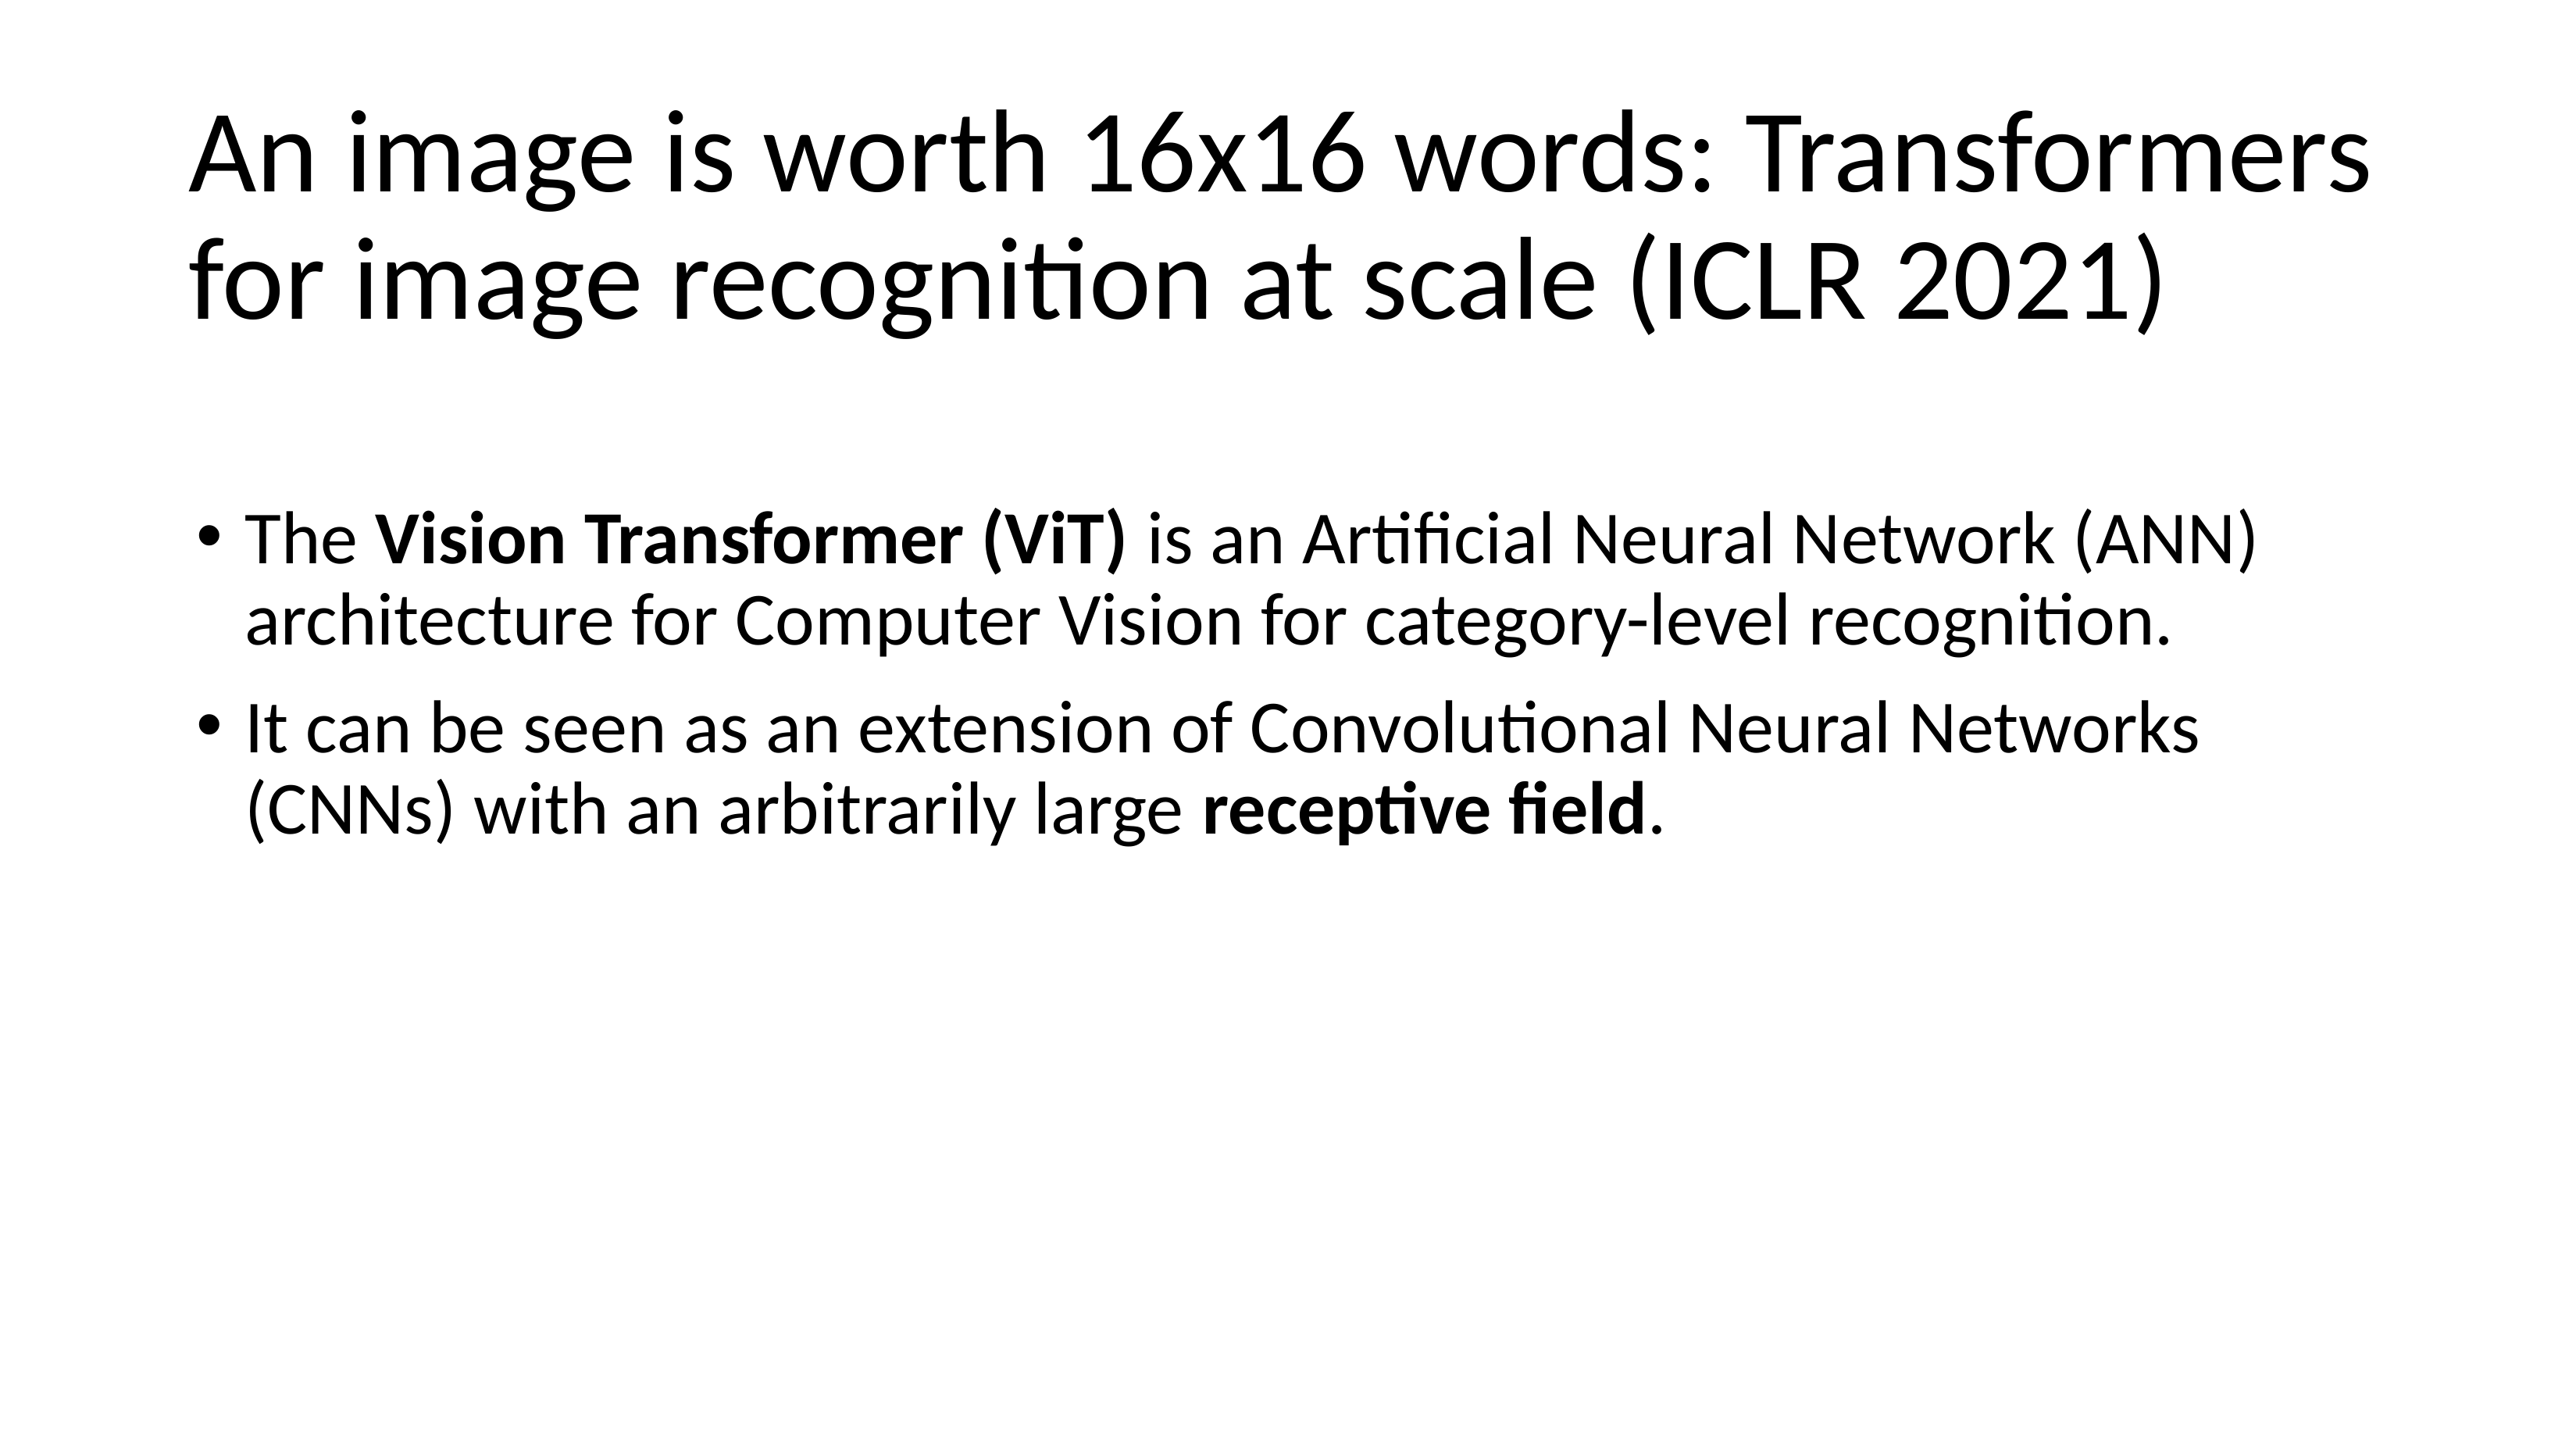

# An image is worth 16x16 words: Transformers for image recognition at scale (ICLR 2021)
The Vision Transformer (ViT) is an Artificial Neural Network (ANN) architecture for Computer Vision for category-level recognition.
It can be seen as an extension of Convolutional Neural Networks (CNNs) with an arbitrarily large receptive field.